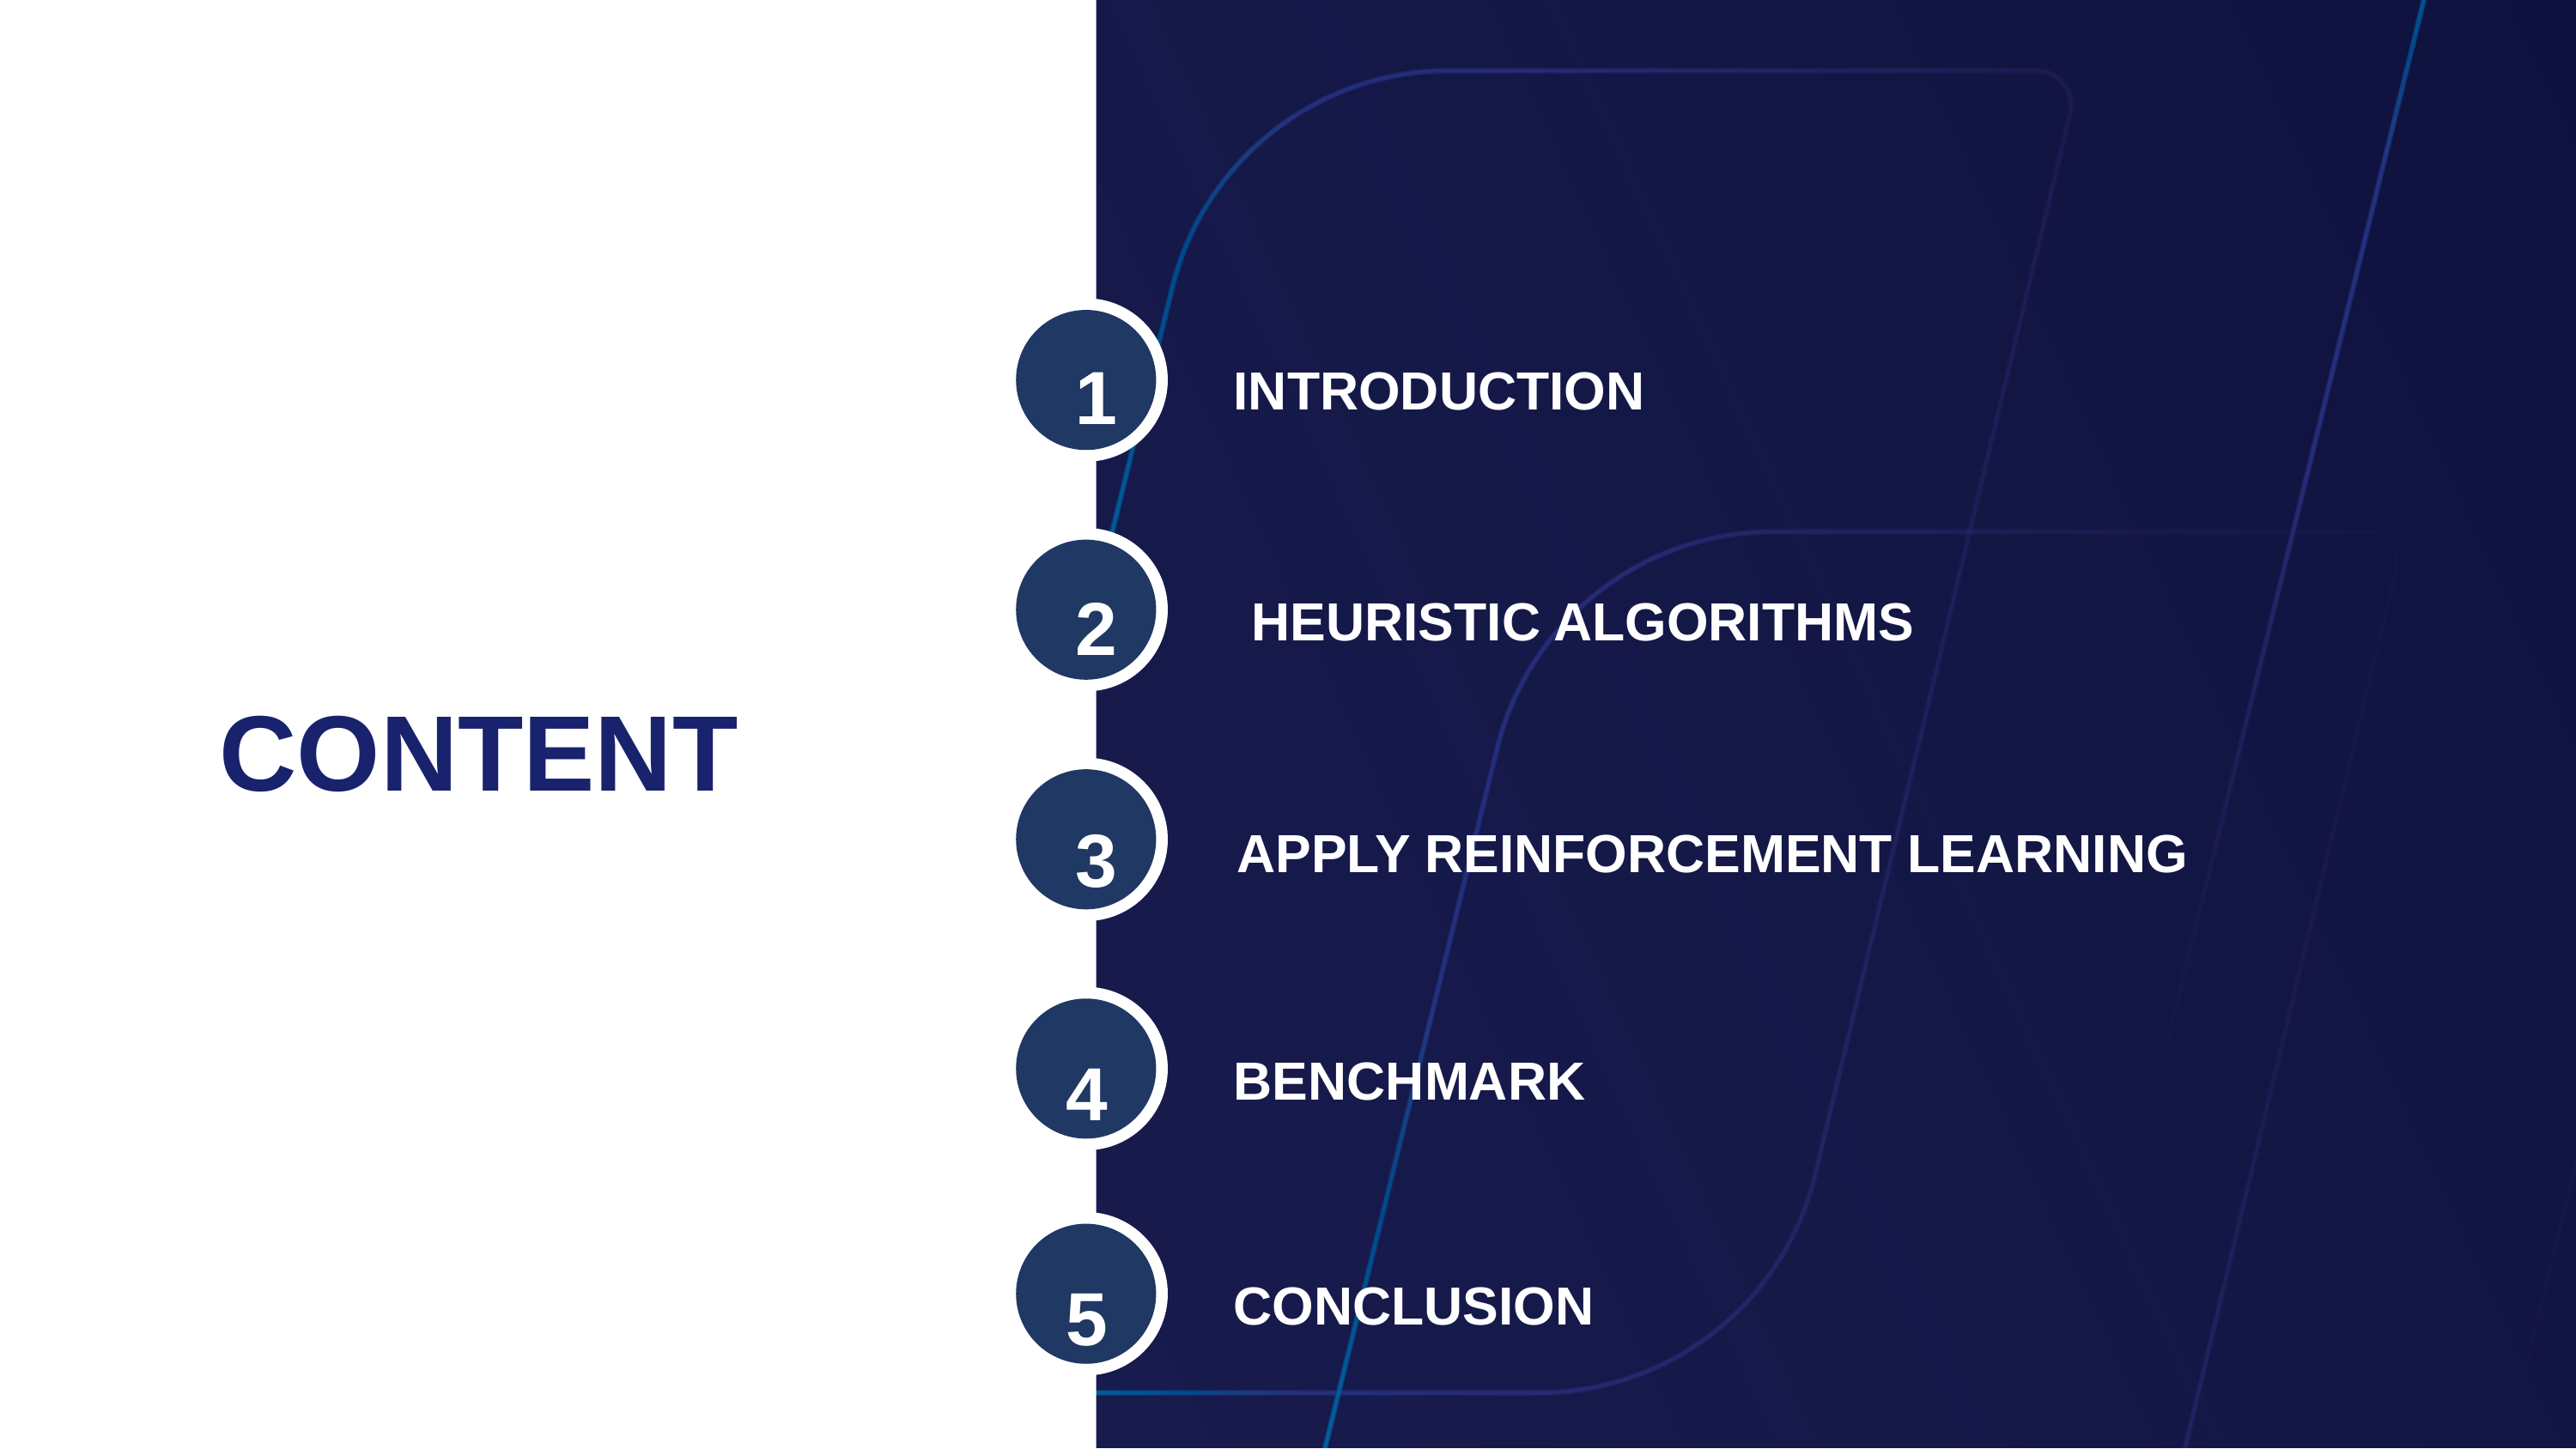

1
1
INTRODUCTION

2
HEURISTIC ALGORITHMS
CONTENT

3
APPLY REINFORCEMENT LEARNING

4
BENCHMARK

5
CONCLUSION